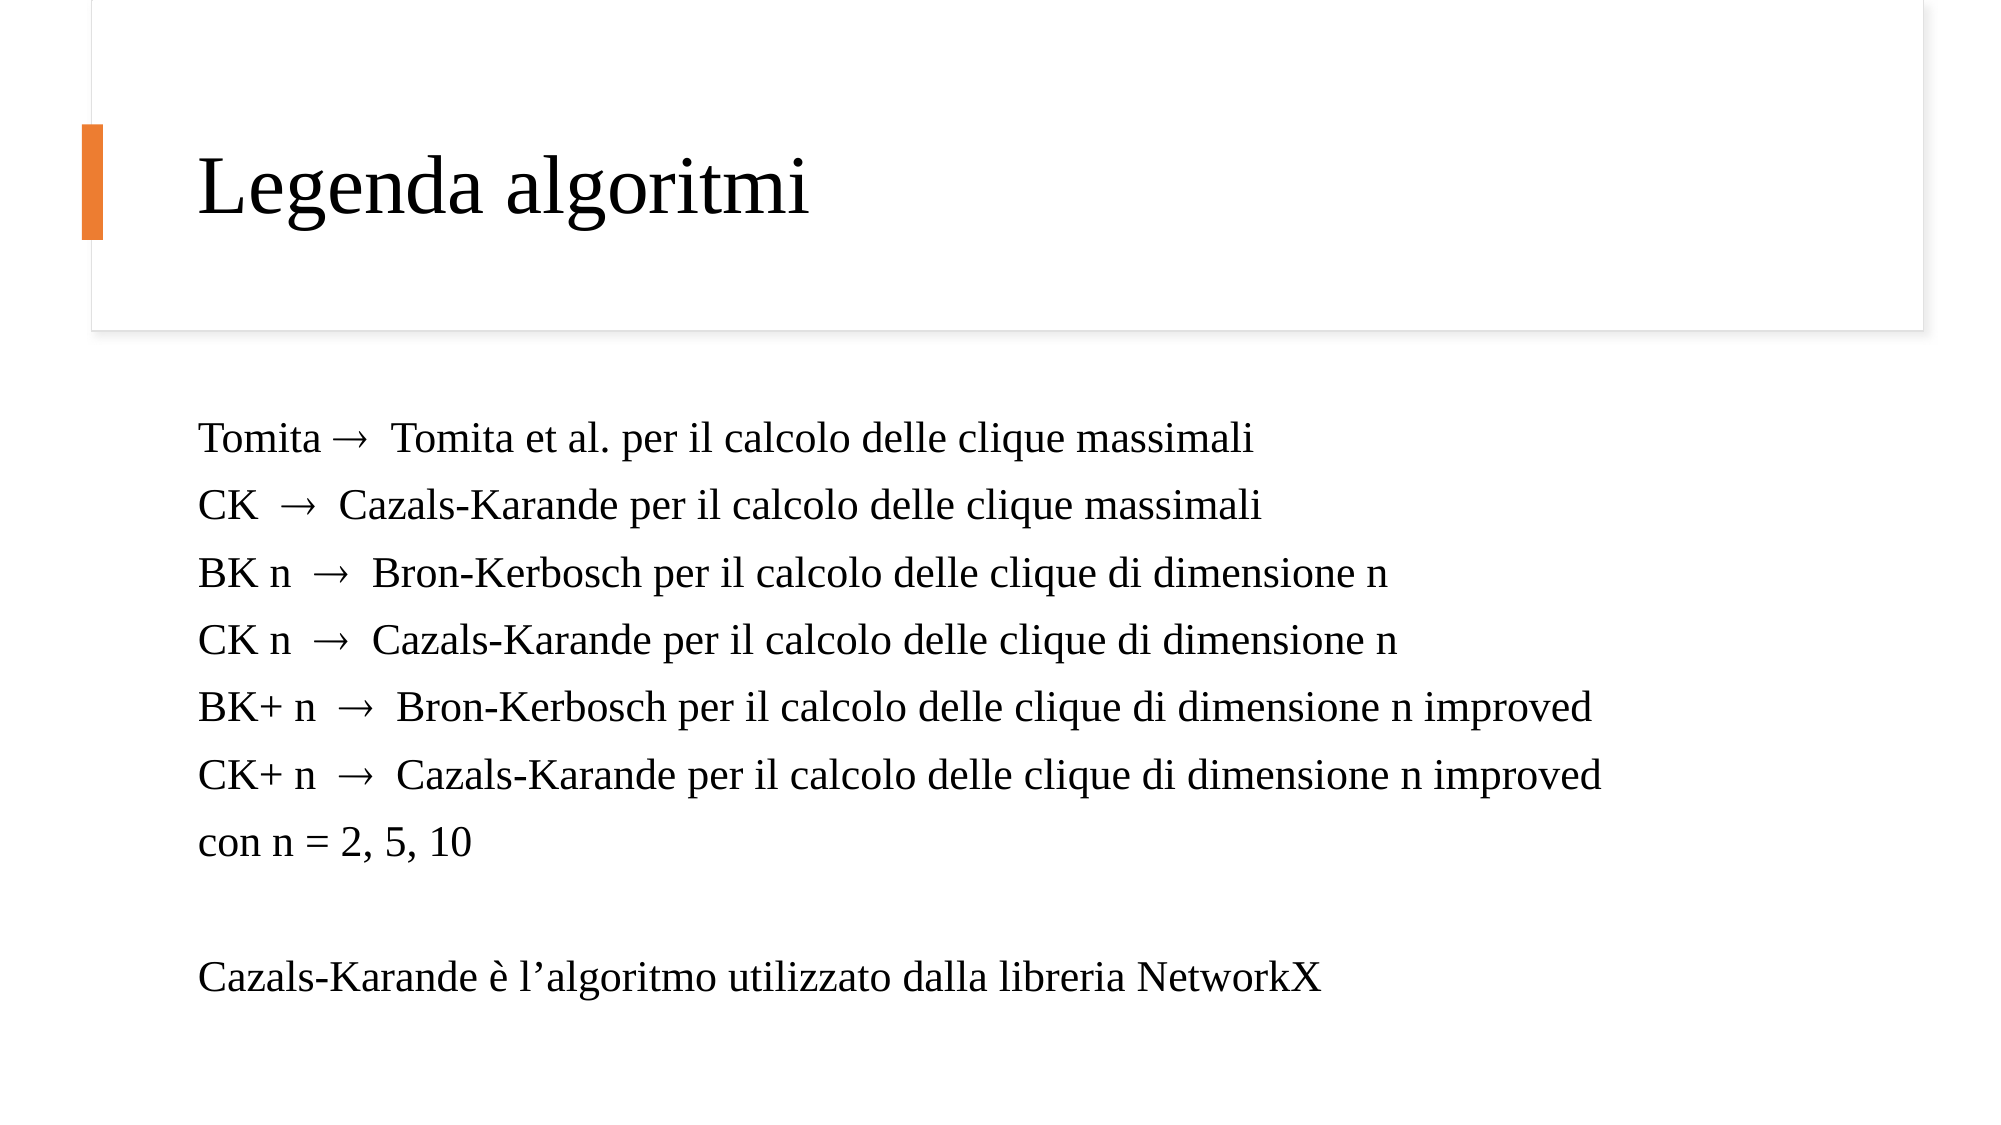

# Legenda algoritmi

Tomita →  Tomita et al. per il calcolo delle clique massimali
CK  →  Cazals-Karande per il calcolo delle clique massimali
BK n  →  Bron-Kerbosch per il calcolo delle clique di dimensione n
CK n  →  Cazals-Karande per il calcolo delle clique di dimensione n
BK+ n  →  Bron-Kerbosch per il calcolo delle clique di dimensione n improved
CK+ n  →  Cazals-Karande per il calcolo delle clique di dimensione n improved
con n = 2, 5, 10

Cazals-Karande è l’algoritmo utilizzato dalla libreria NetworkX